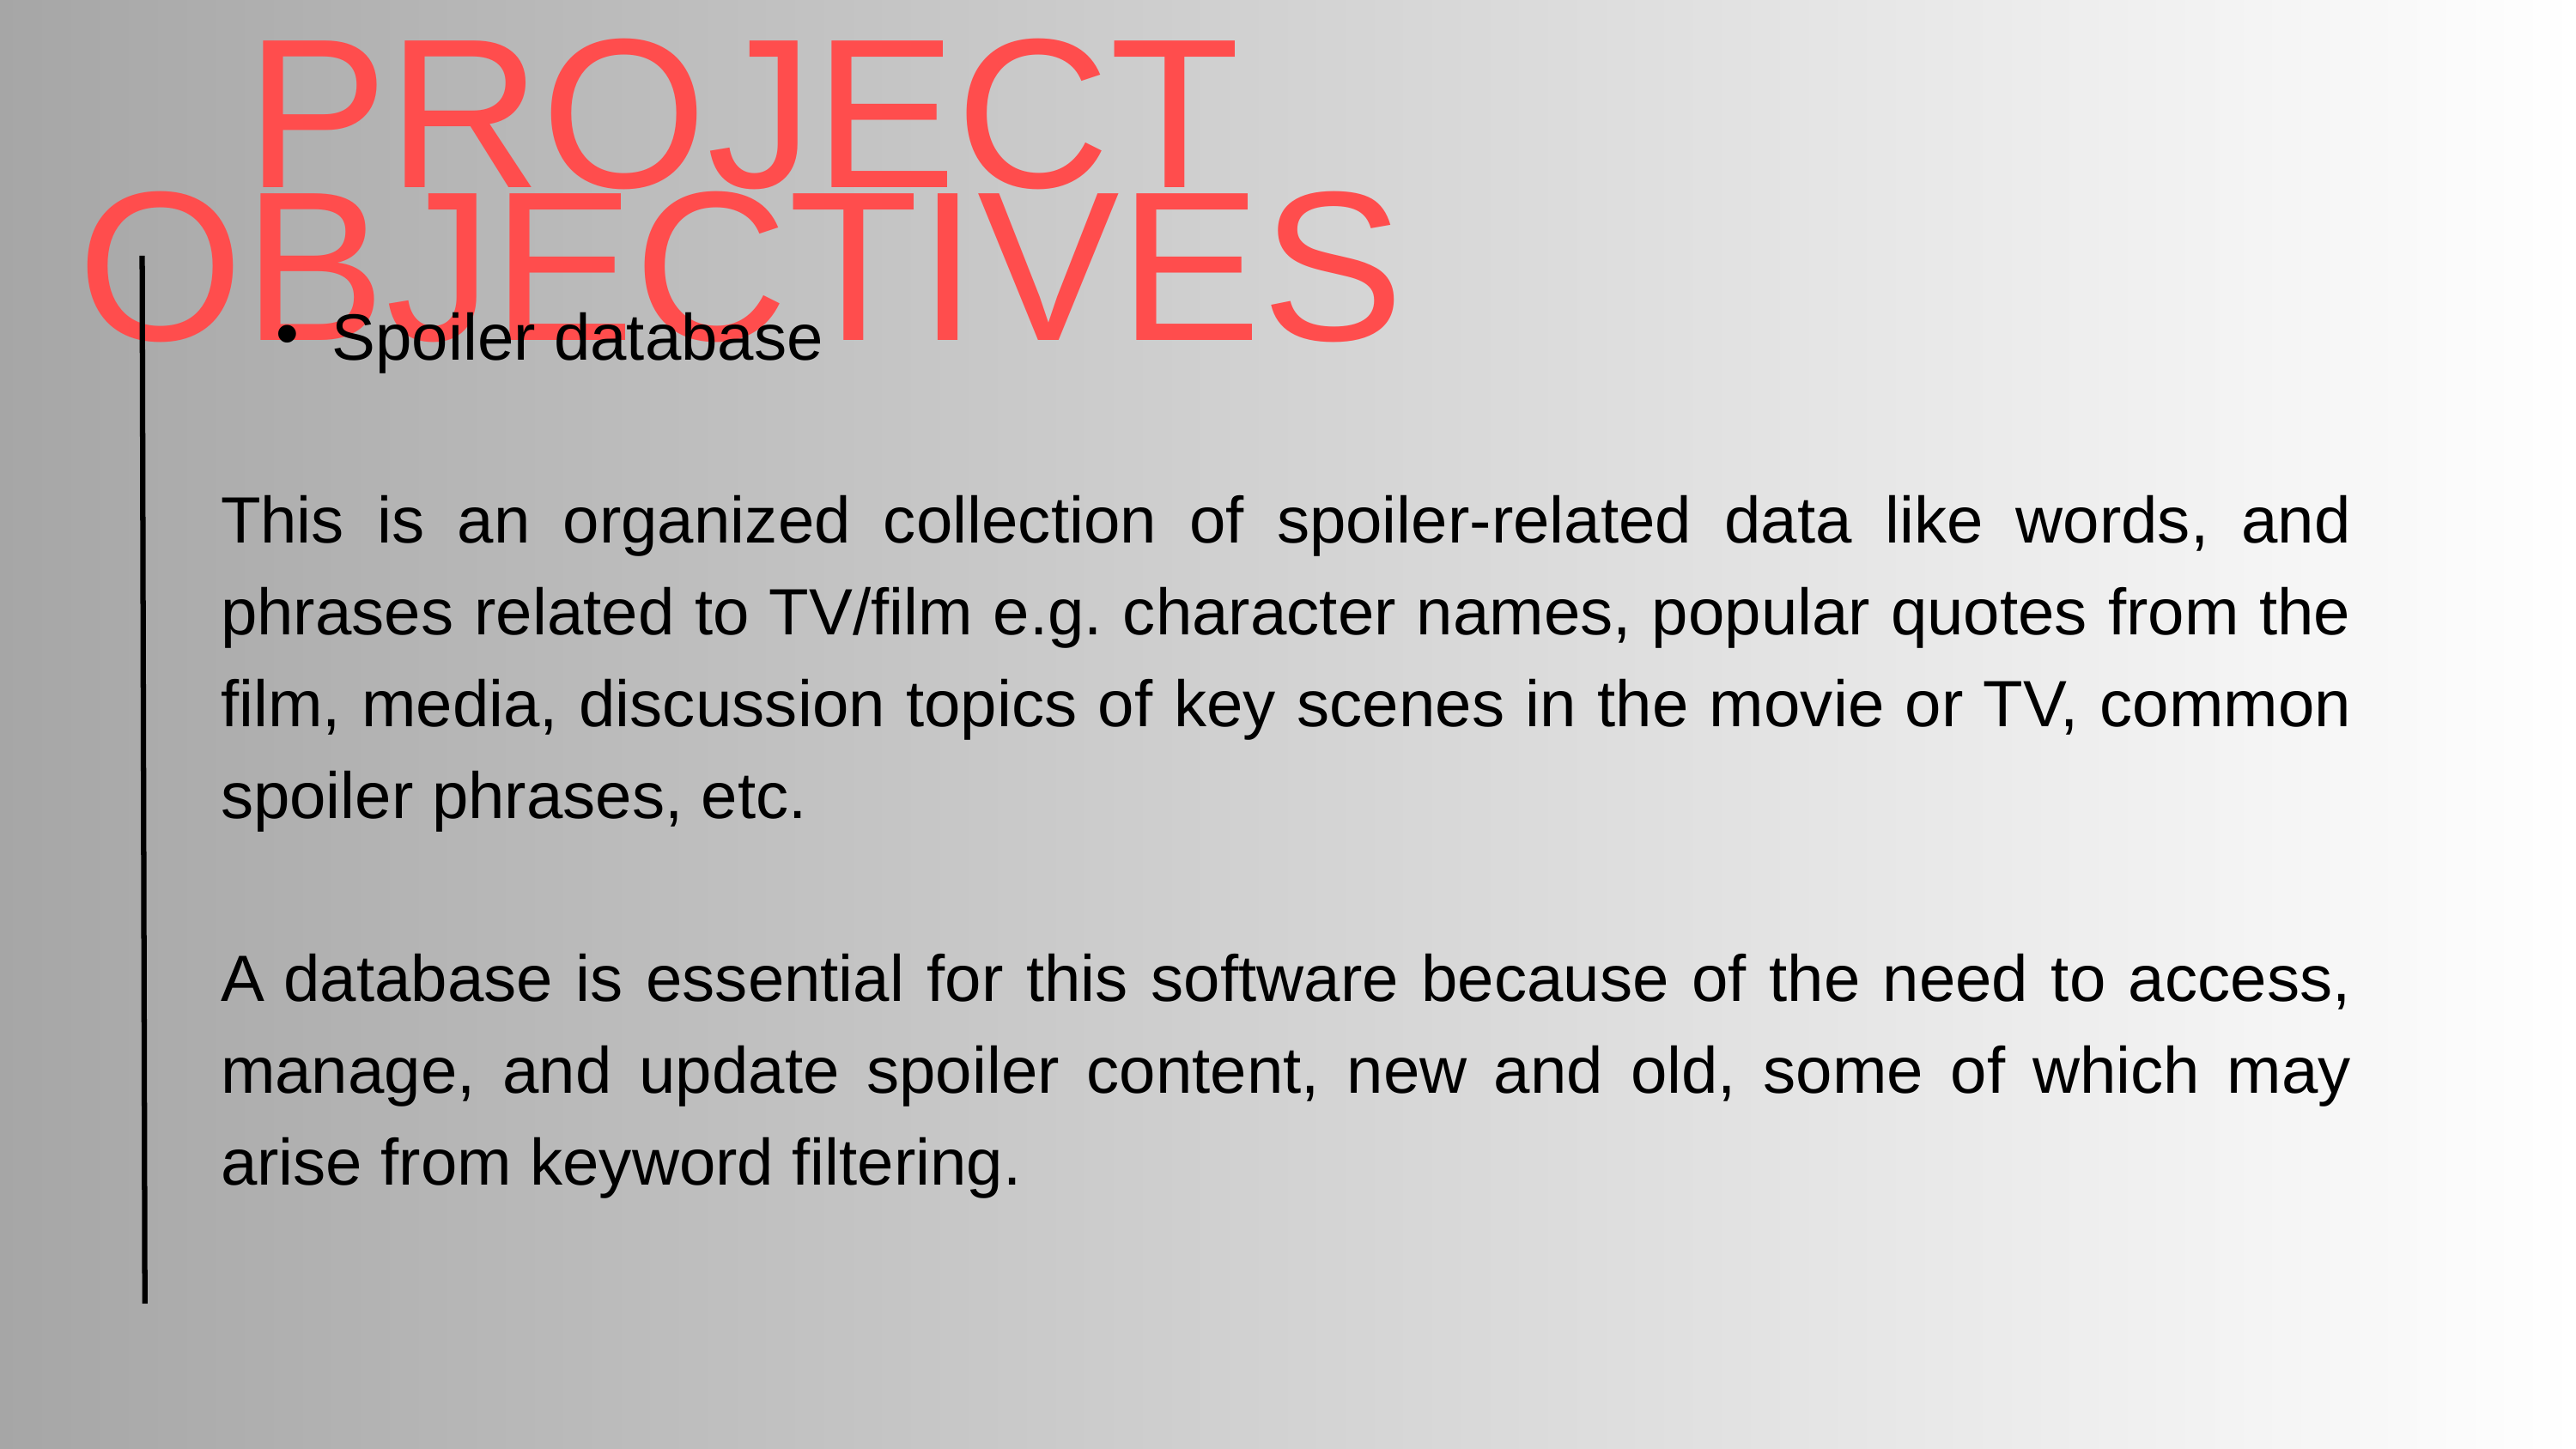

PROJECT OBJECTIVES

Spoiler database

This is an organized collection of spoiler-related data like words, and phrases related to TV/film e.g. character names, popular quotes from the film, media, discussion topics of key scenes in the movie or TV, common spoiler phrases, etc.

A database is essential for this software because of the need to access, manage, and update spoiler content, new and old, some of which may arise from keyword filtering.